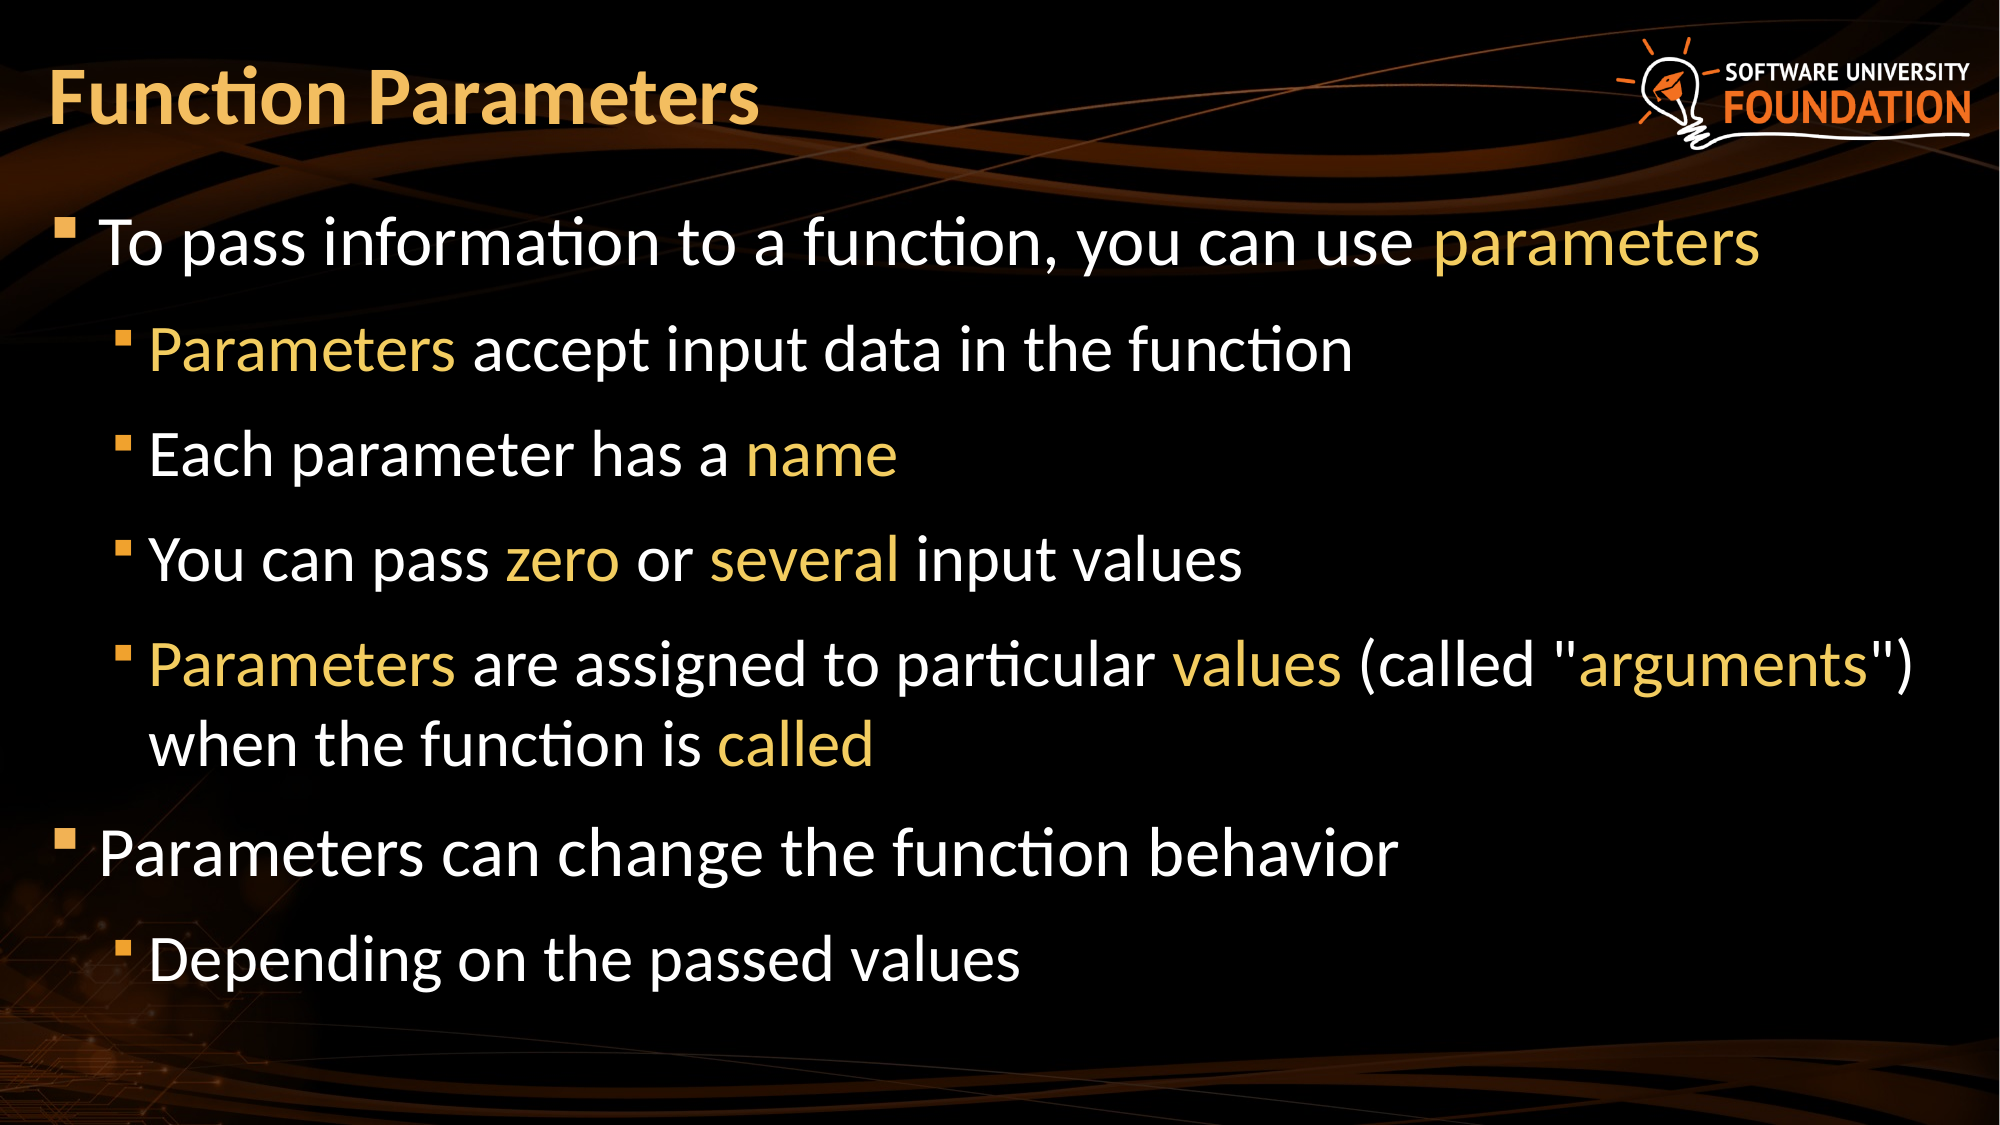

# Function Parameters
To pass information to a function, you can use parameters
Parameters accept input data in the function
Each parameter has a name
You can pass zero or several input values
Parameters are assigned to particular values (called "arguments") when the function is called
Parameters can change the function behavior
Depending on the passed values